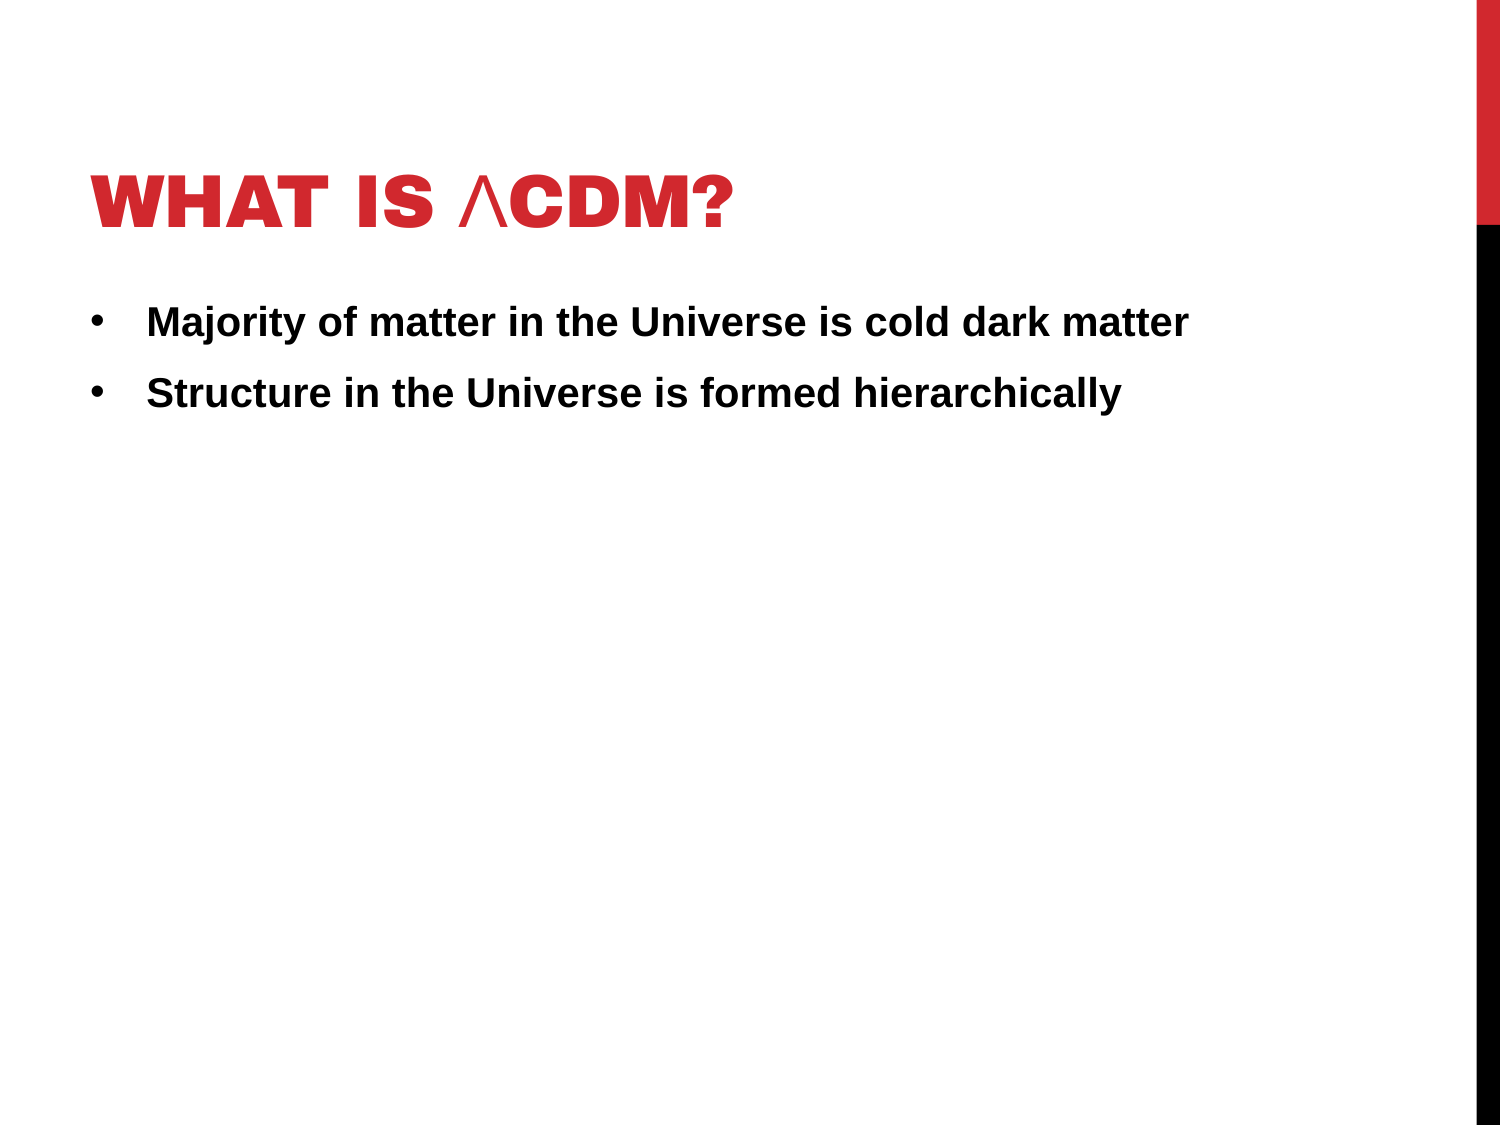

# What is ΛCDM?
Majority of matter in the Universe is cold dark matter
Structure in the Universe is formed hierarchically